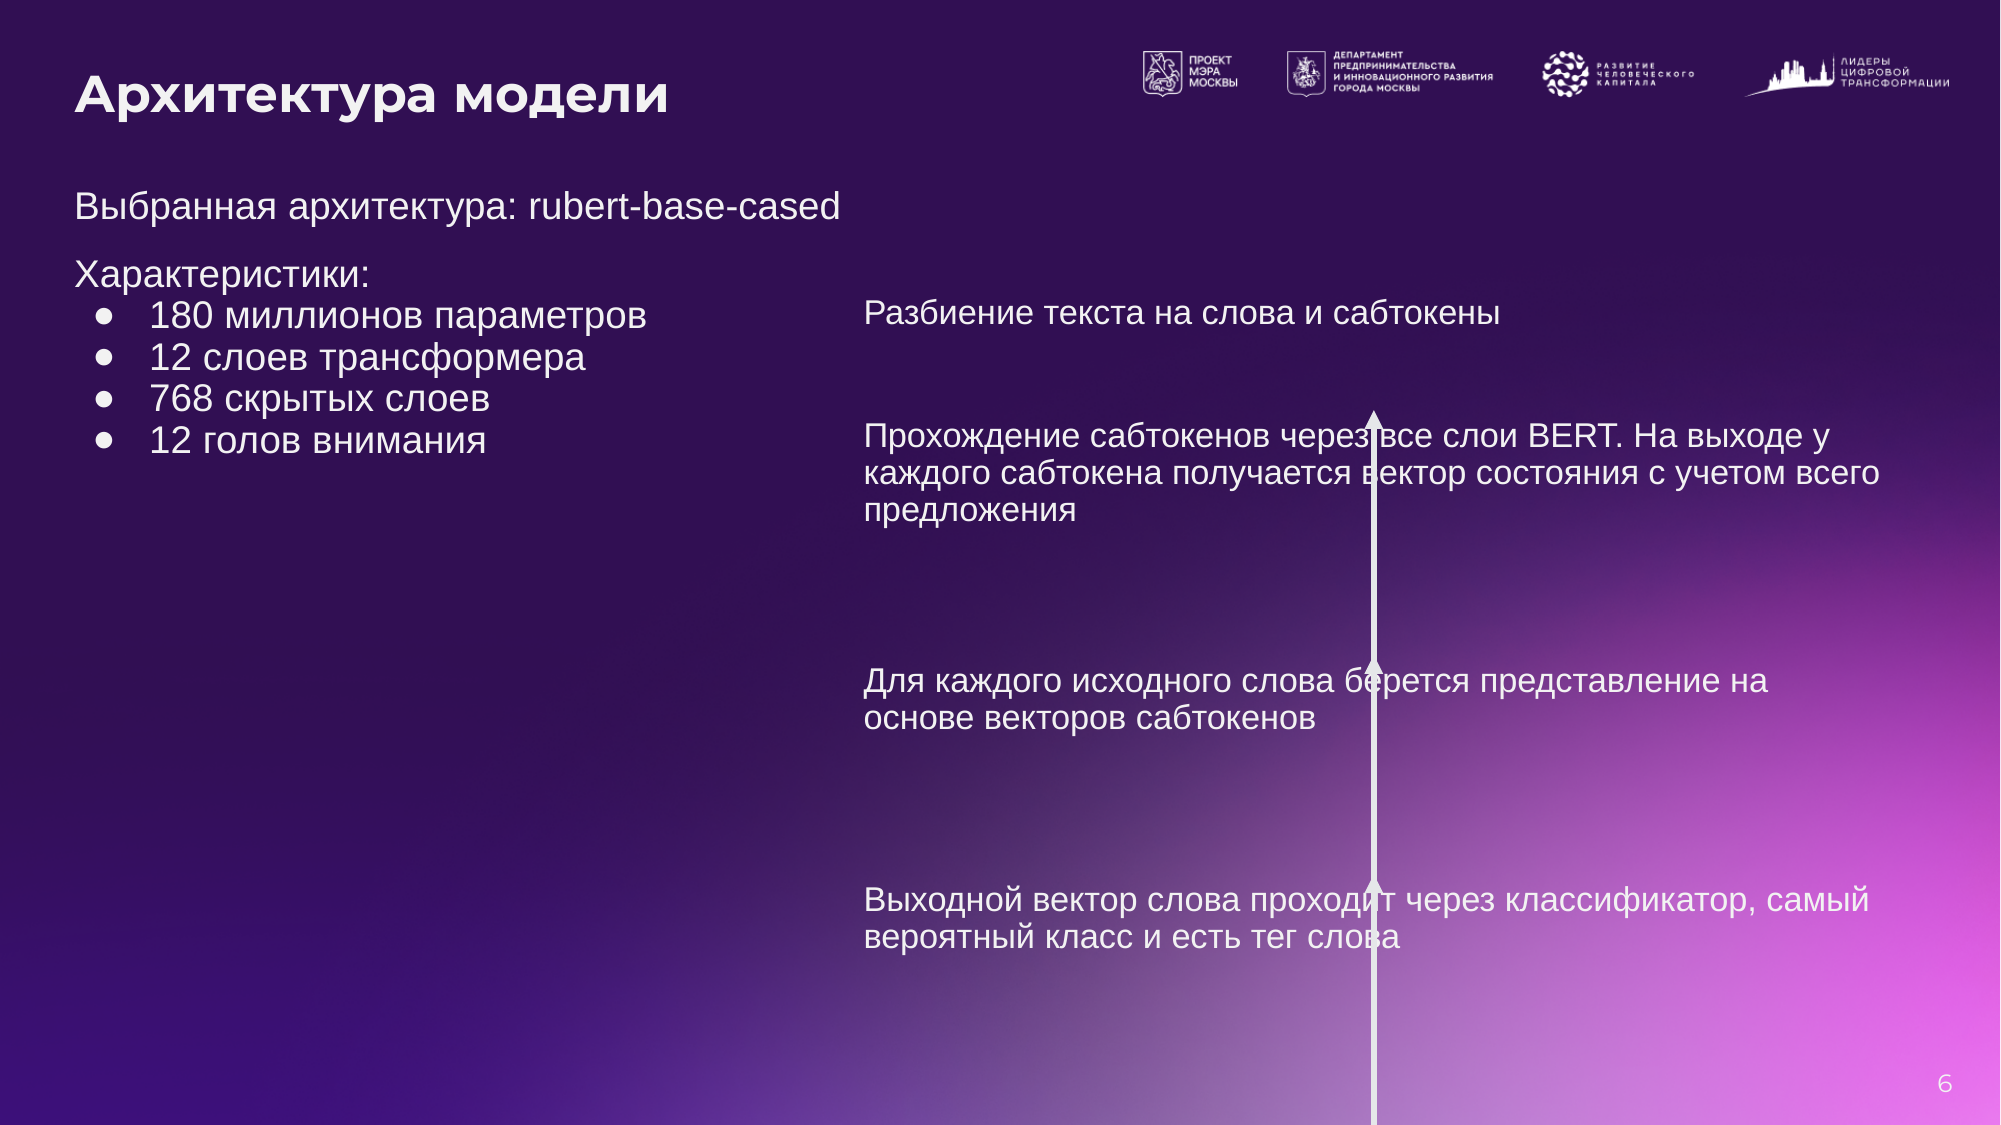

# Архитектура модели
Выбранная архитектура: rubert-base-cased
Характеристики:
180 миллионов параметров
12 слоев трансформера
768 скрытых слоев
12 голов внимания
Разбиение текста на слова и сабтокены
Прохождение сабтокенов через все слои BERT. На выходе у каждого сабтокена получается вектор состояния с учетом всего предложения
Для каждого исходного слова берется представление на основе векторов сабтокенов
Выходной вектор слова проходит через классификатор, самый вероятный класс и есть тег слова
6